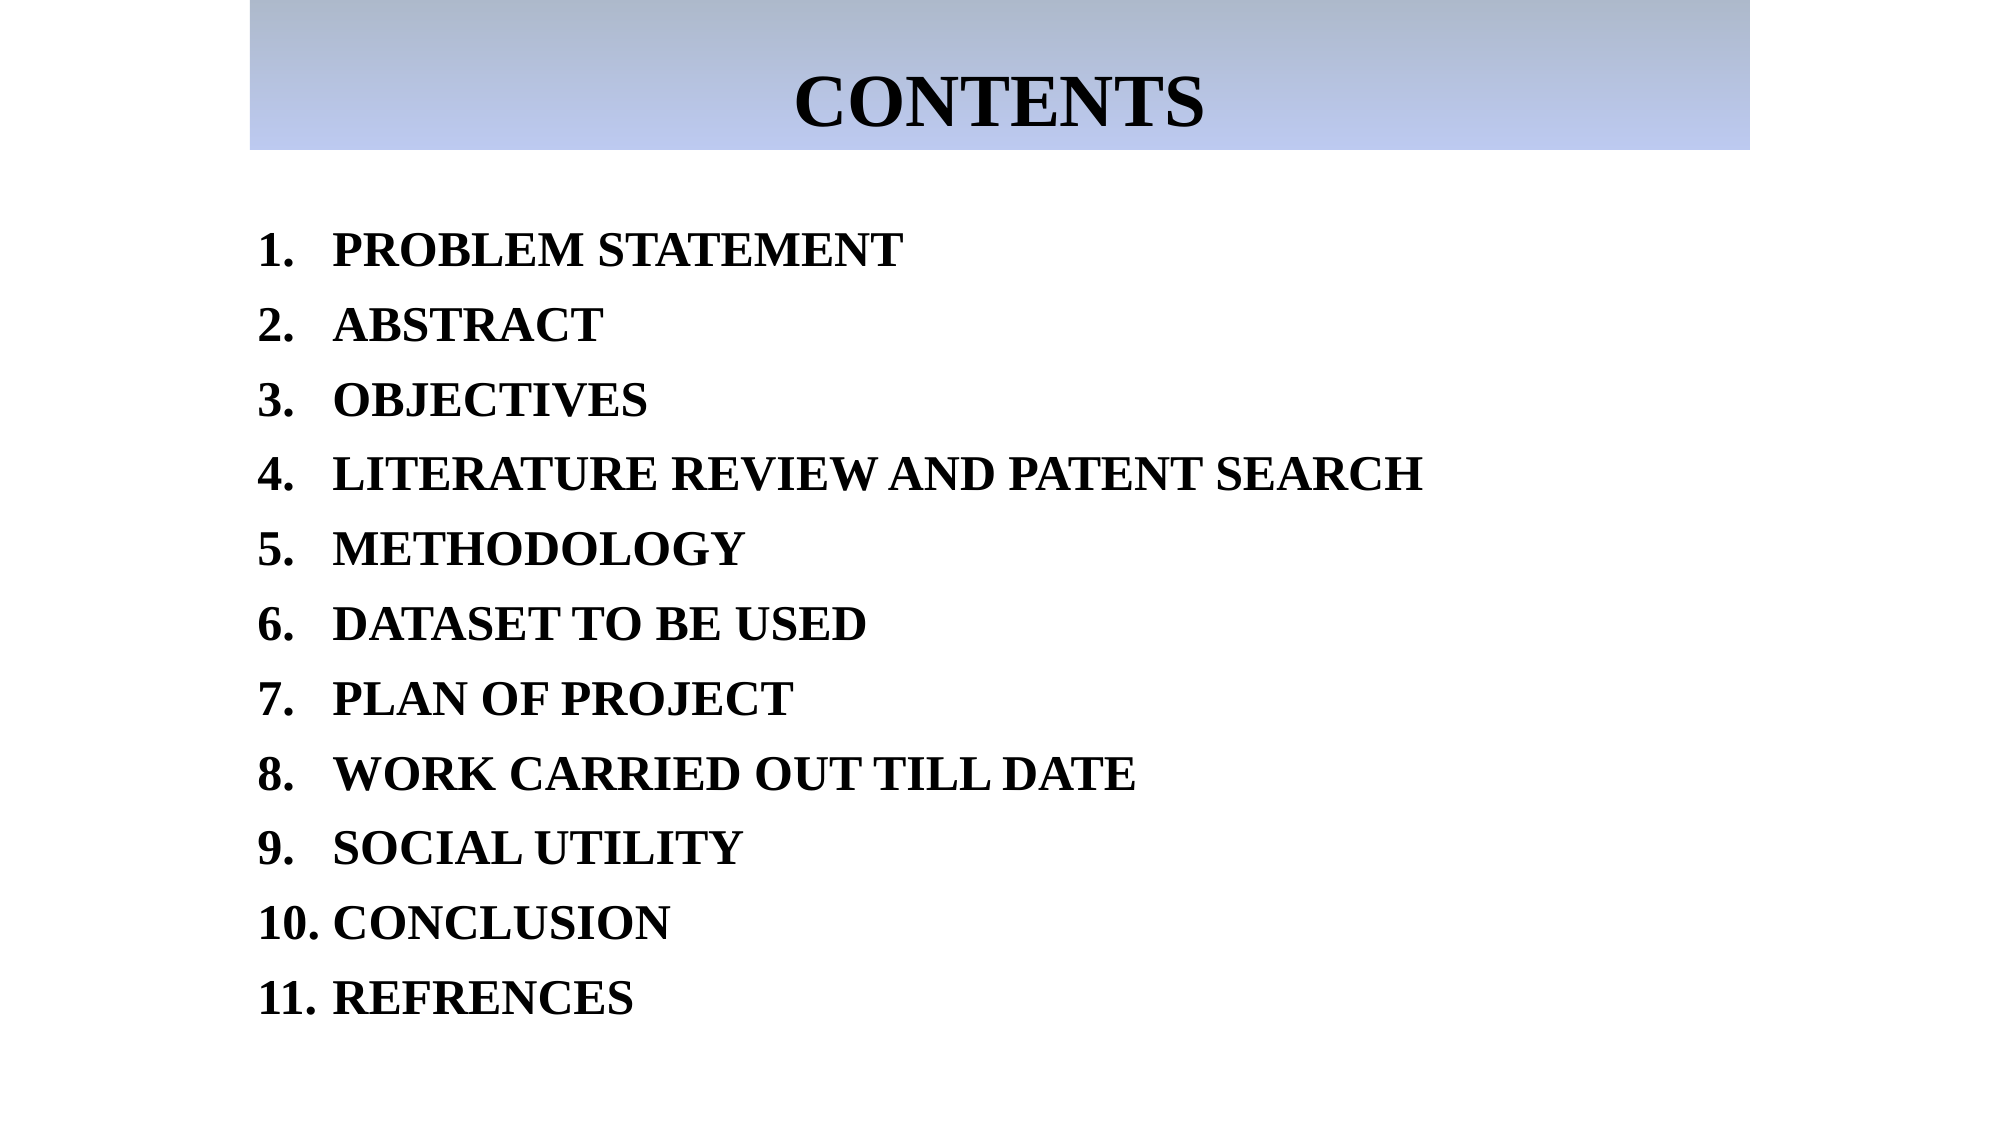

# CONTENTS

PROBLEM STATEMENT
ABSTRACT
OBJECTIVES
LITERATURE REVIEW AND PATENT SEARCH
METHODOLOGY
DATASET TO BE USED
PLAN OF PROJECT
WORK CARRIED OUT TILL DATE
SOCIAL UTILITY
CONCLUSION
REFRENCES